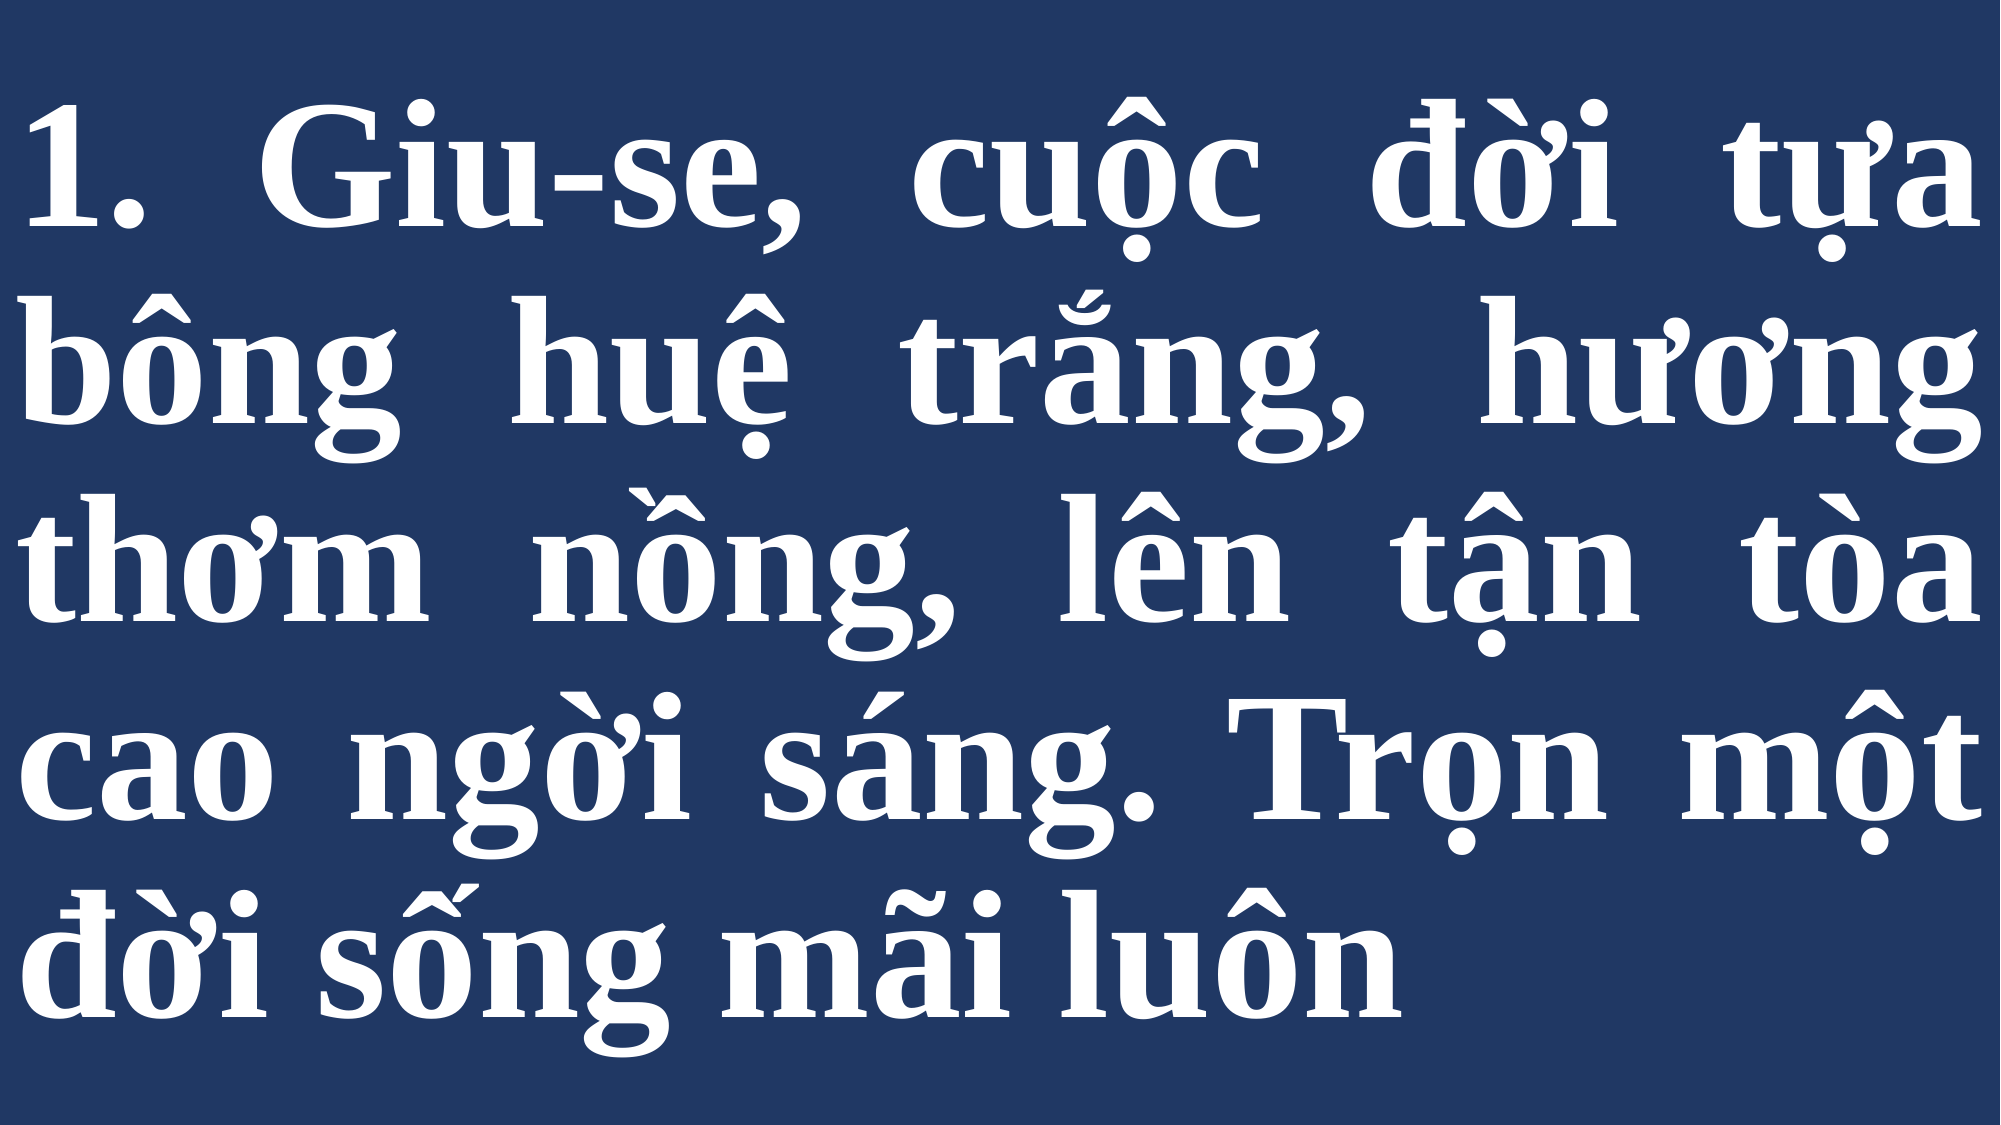

# 1. Giu-se, cuộc đời tựa bông huệ trắng, hương thơm nồng, lên tận tòa cao ngời sáng. Trọn một đời sống mãi luôn